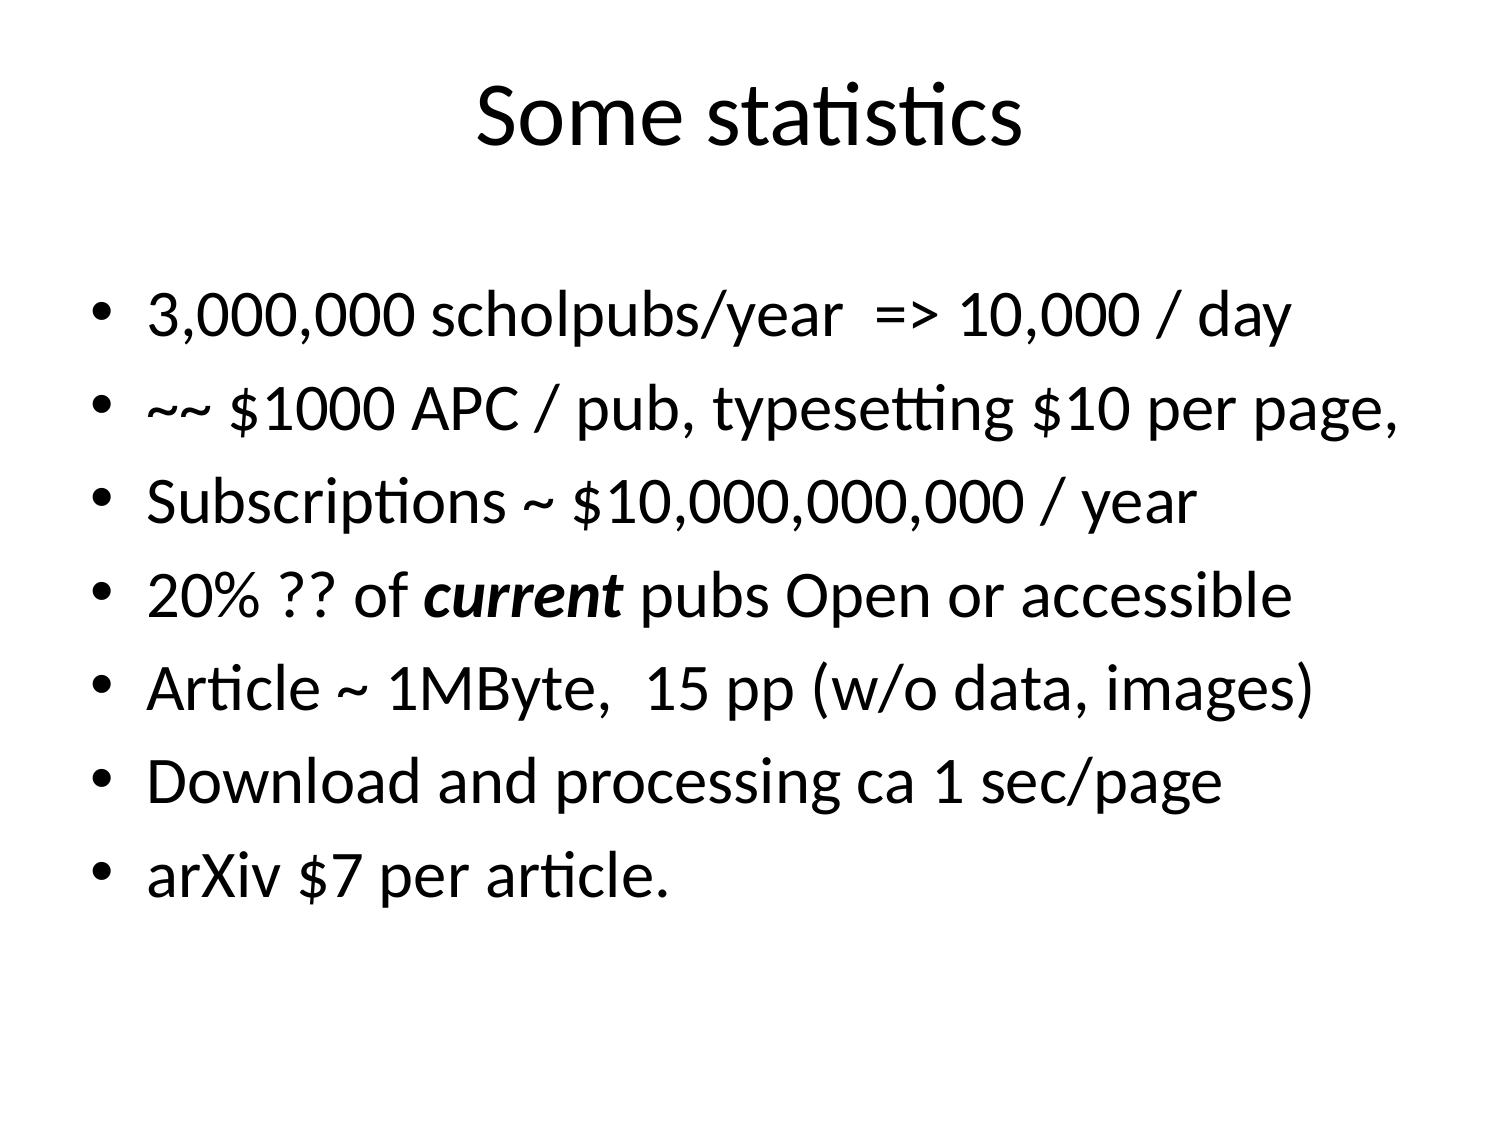

# Some statistics
3,000,000 scholpubs/year  => 10,000 / day
~~ $1000 APC / pub, typesetting $10 per page,
Subscriptions ~ $10,000,000,000 / year
20% ?? of current pubs Open or accessible
Article ~ 1MByte,  15 pp (w/o data, images)
Download and processing ca 1 sec/page
arXiv $7 per article.